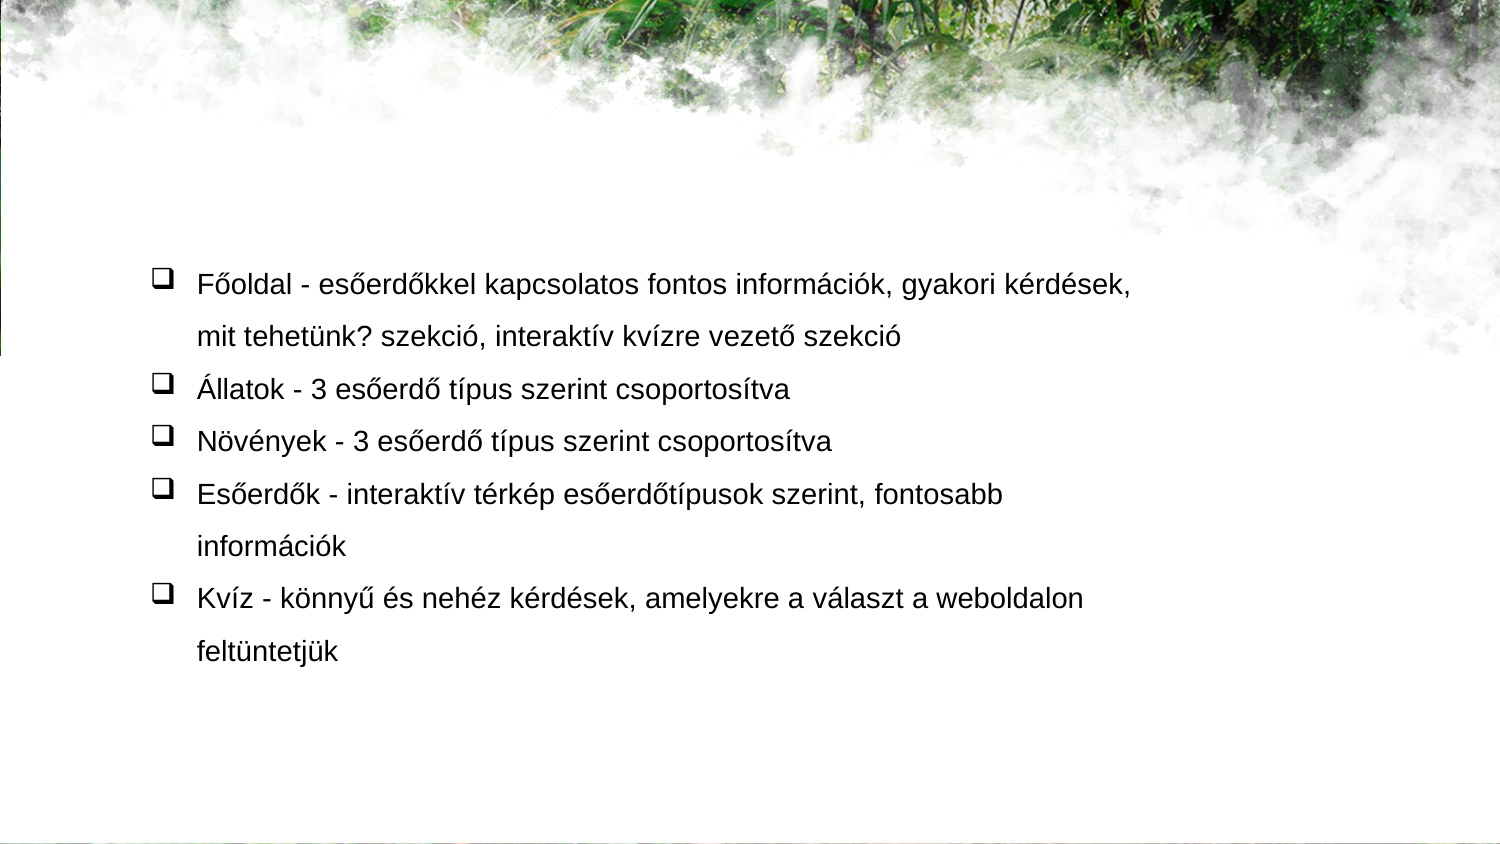

Főoldal - esőerdőkkel kapcsolatos fontos információk, gyakori kérdések, mit tehetünk? szekció, interaktív kvízre vezető szekció
Állatok - 3 esőerdő típus szerint csoportosítva
Növények - 3 esőerdő típus szerint csoportosítva
Esőerdők - interaktív térkép esőerdőtípusok szerint, fontosabb információk
Kvíz - könnyű és nehéz kérdések, amelyekre a választ a weboldalon feltüntetjük